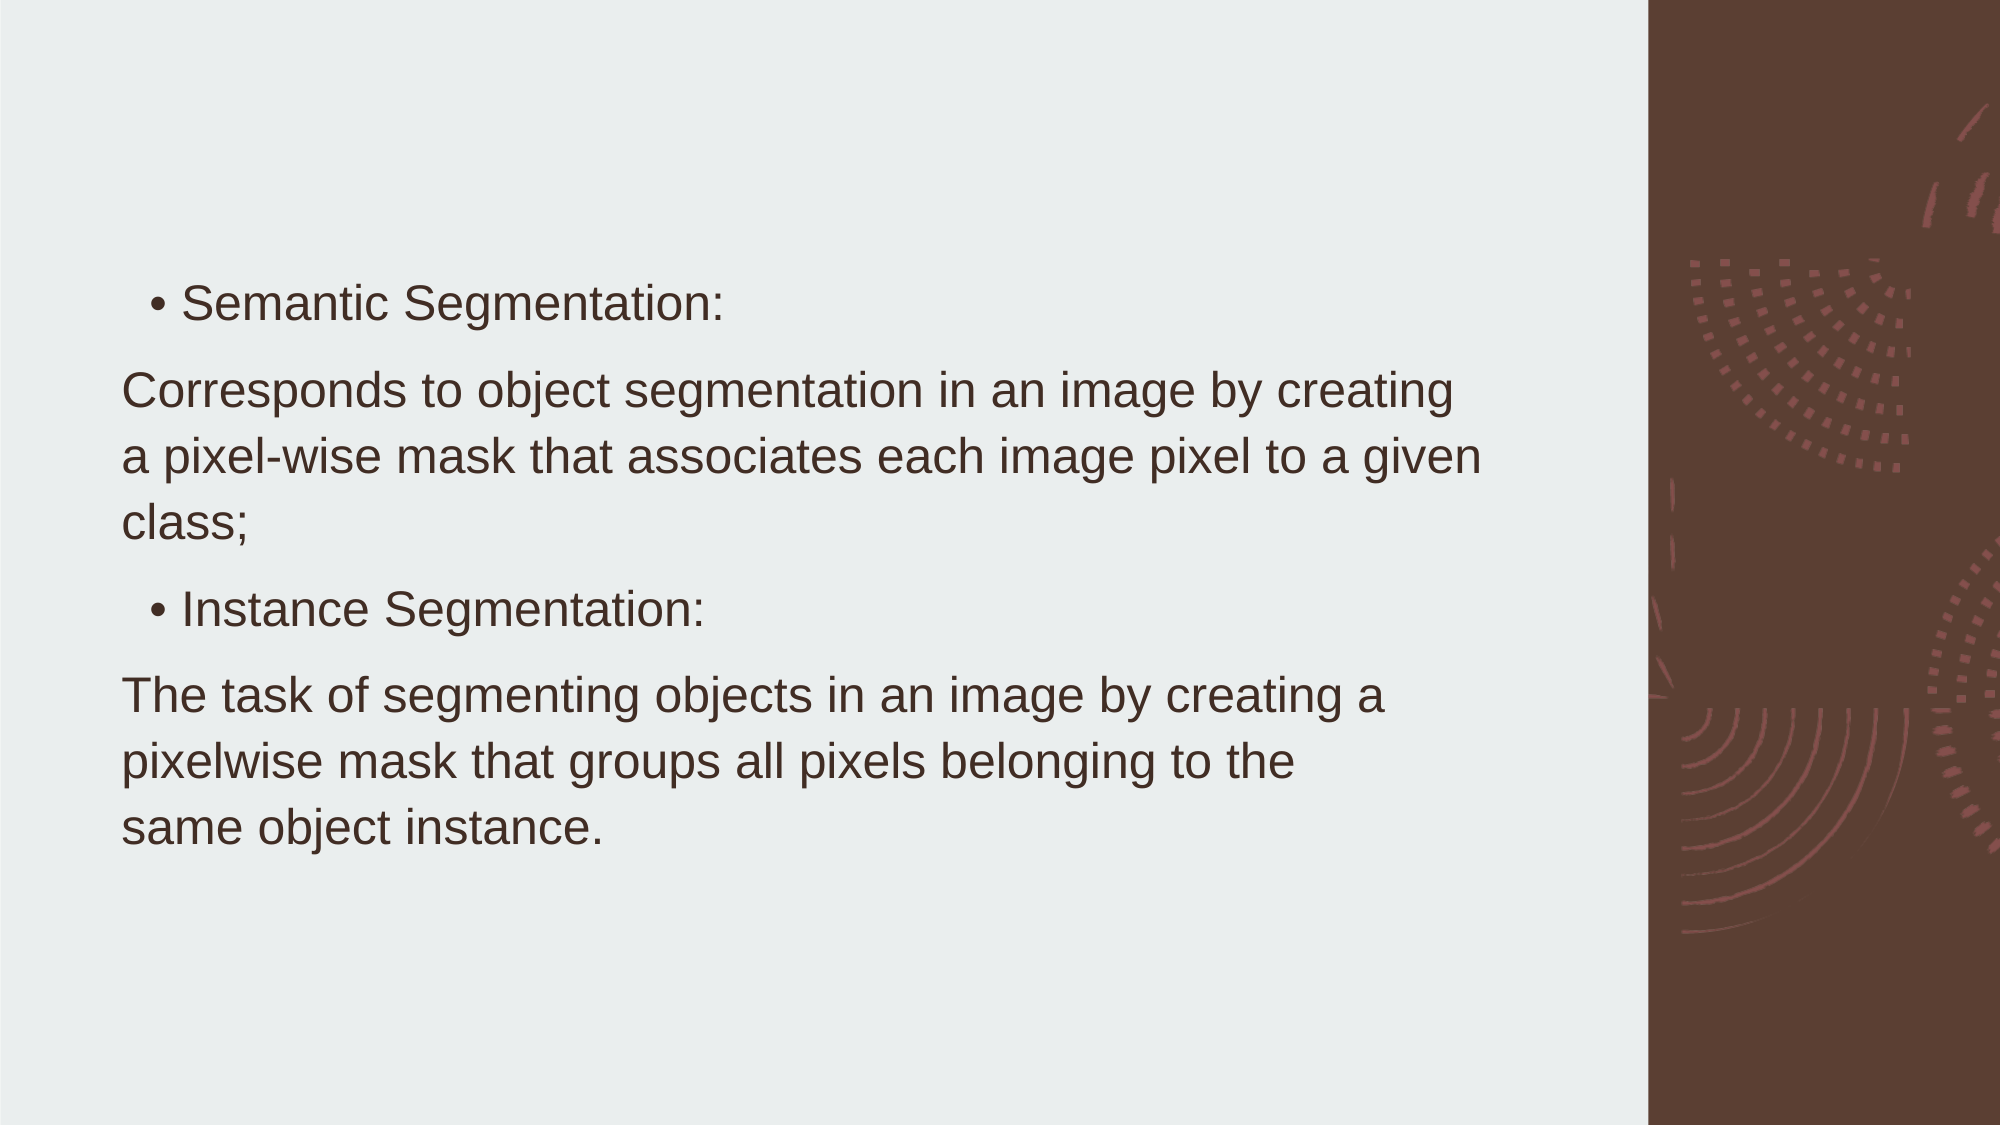

• Semantic Segmentation:
Corresponds to object segmentation in an image by creating a pixel-wise mask that associates each image pixel to a given class;
  • Instance Segmentation:
The task of segmenting objects in an image by creating a pixelwise mask that groups all pixels belonging to the same object instance.